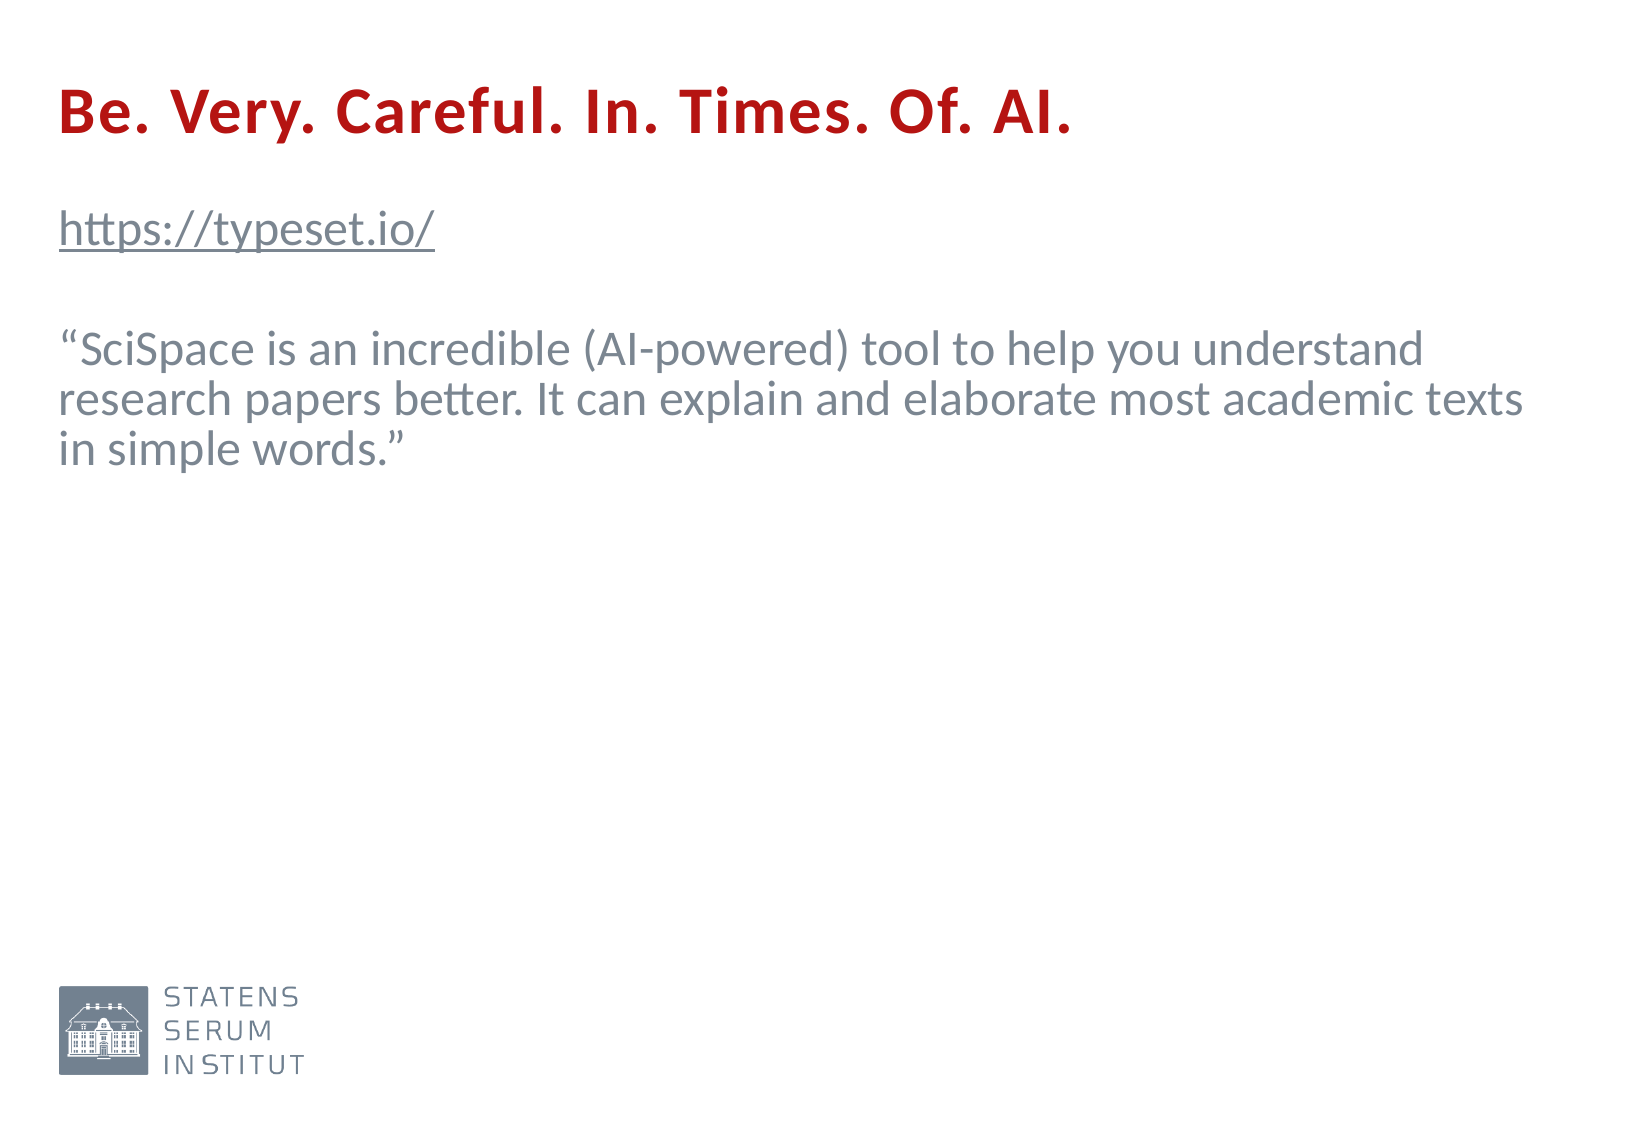

# Be. Very. Careful. In. Times. Of. AI.
https://typeset.io/

“SciSpace is an incredible (AI-powered) tool to help you understand research papers better. It can explain and elaborate most academic texts in simple words.”